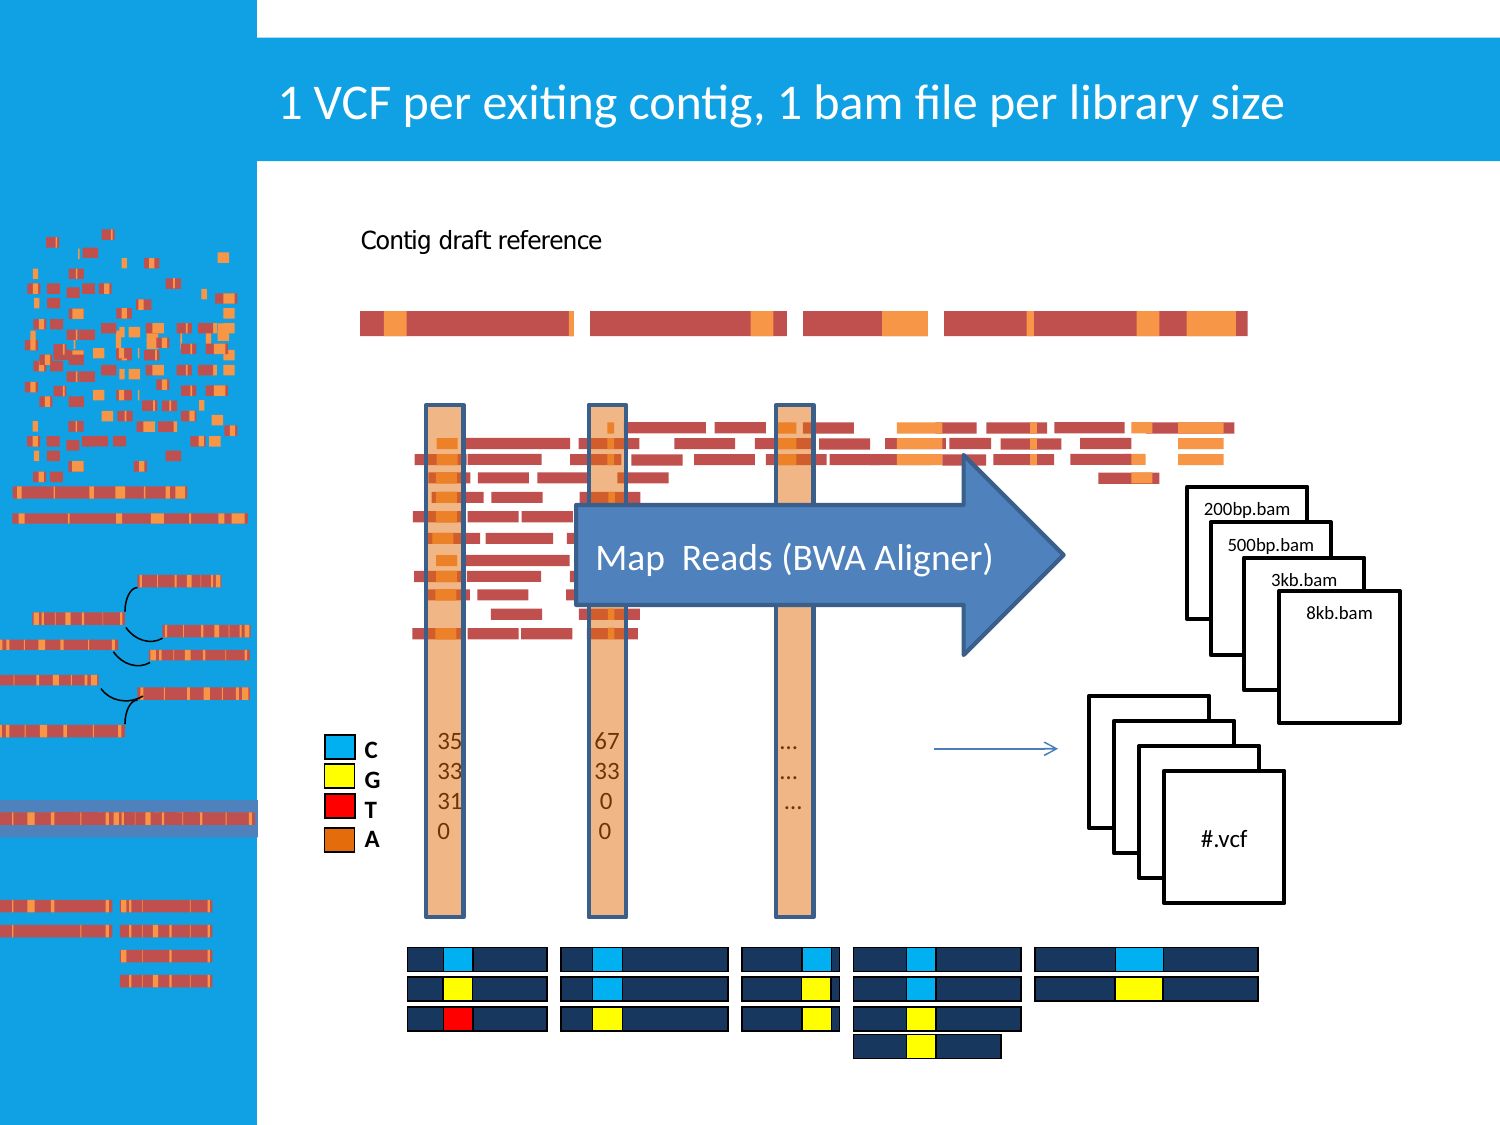

1 VCF per exiting contig, 1 bam file per library size

Contig draft reference

Map  Reads (BWA Aligner)
200bp.bam

500bp.bam

3kb.bam

8kb.bam

#.vcf
                 35                       67                            …
                 33                       33                            …
                 31                        0                              …
                 0                          0
#.vcf
CG
T
A

#.vcf
#.vcf
Name
Function